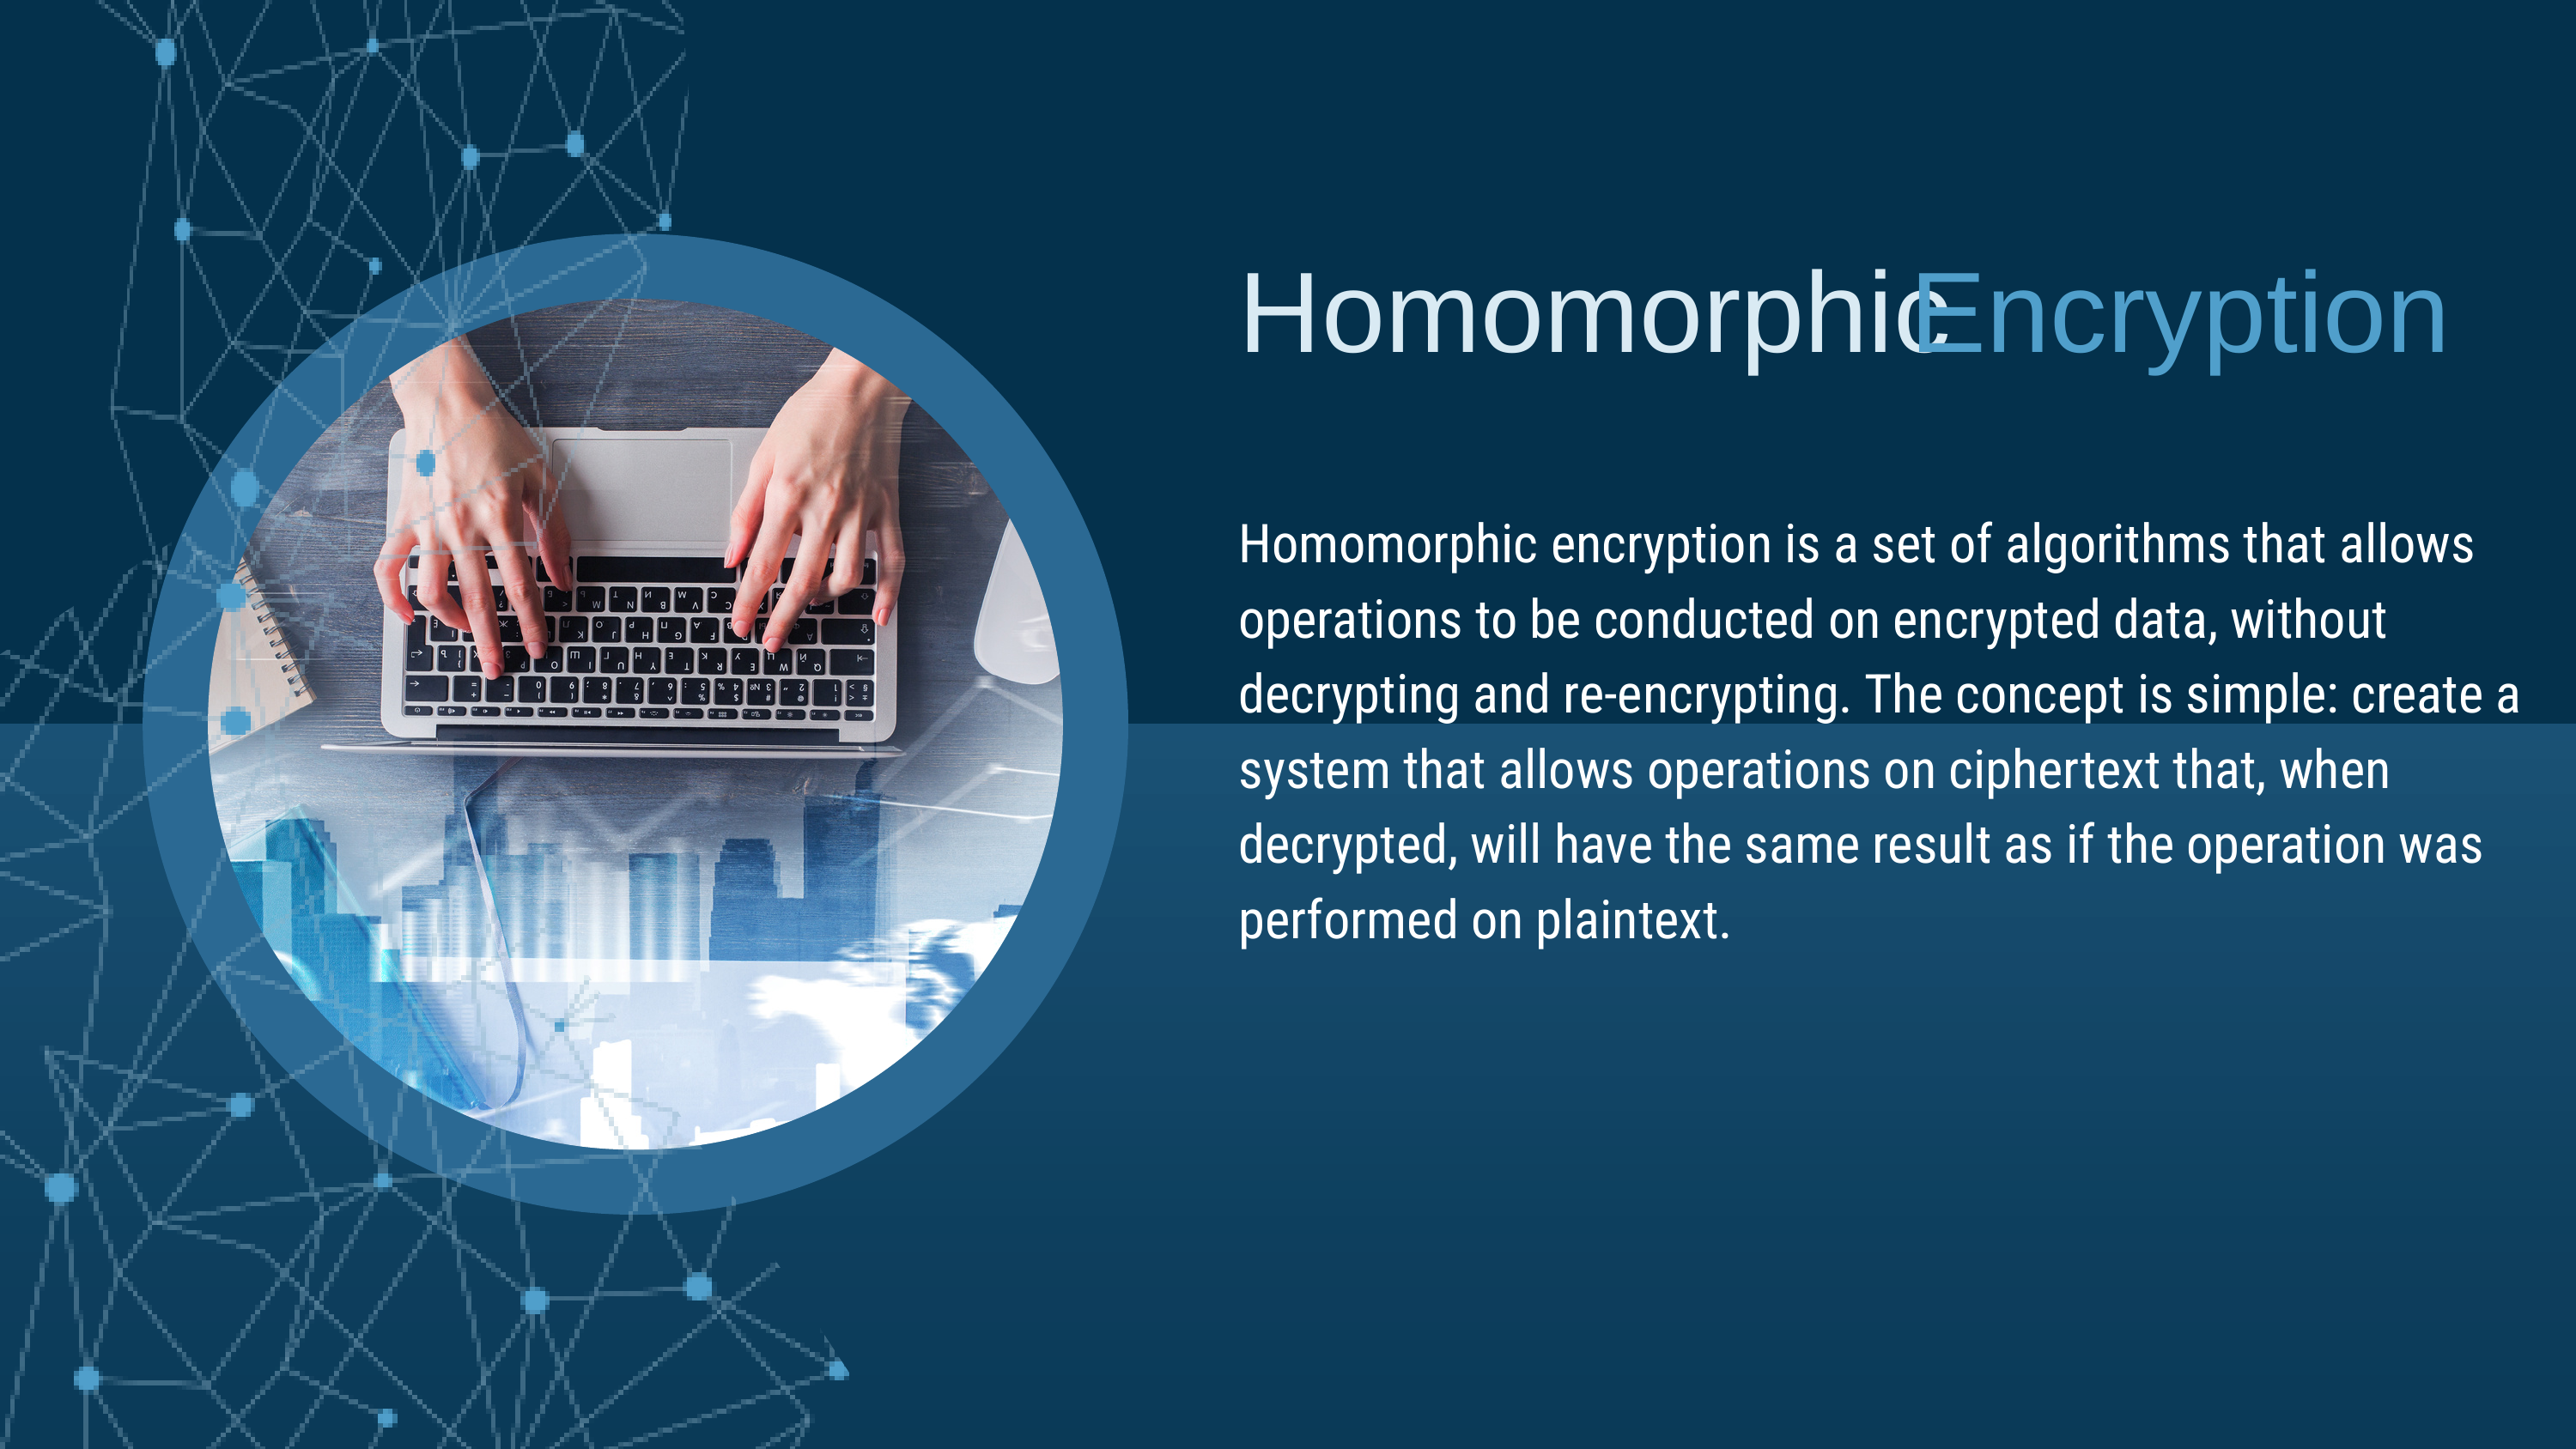

Homomorphic
Encryption

Homomorphic encryption is a set of algorithms that allows operations to be conducted on encrypted data, without decrypting and re-encrypting. The concept is simple: create a system that allows operations on ciphertext that, when decrypted, will have the same result as if the operation was performed on plaintext.